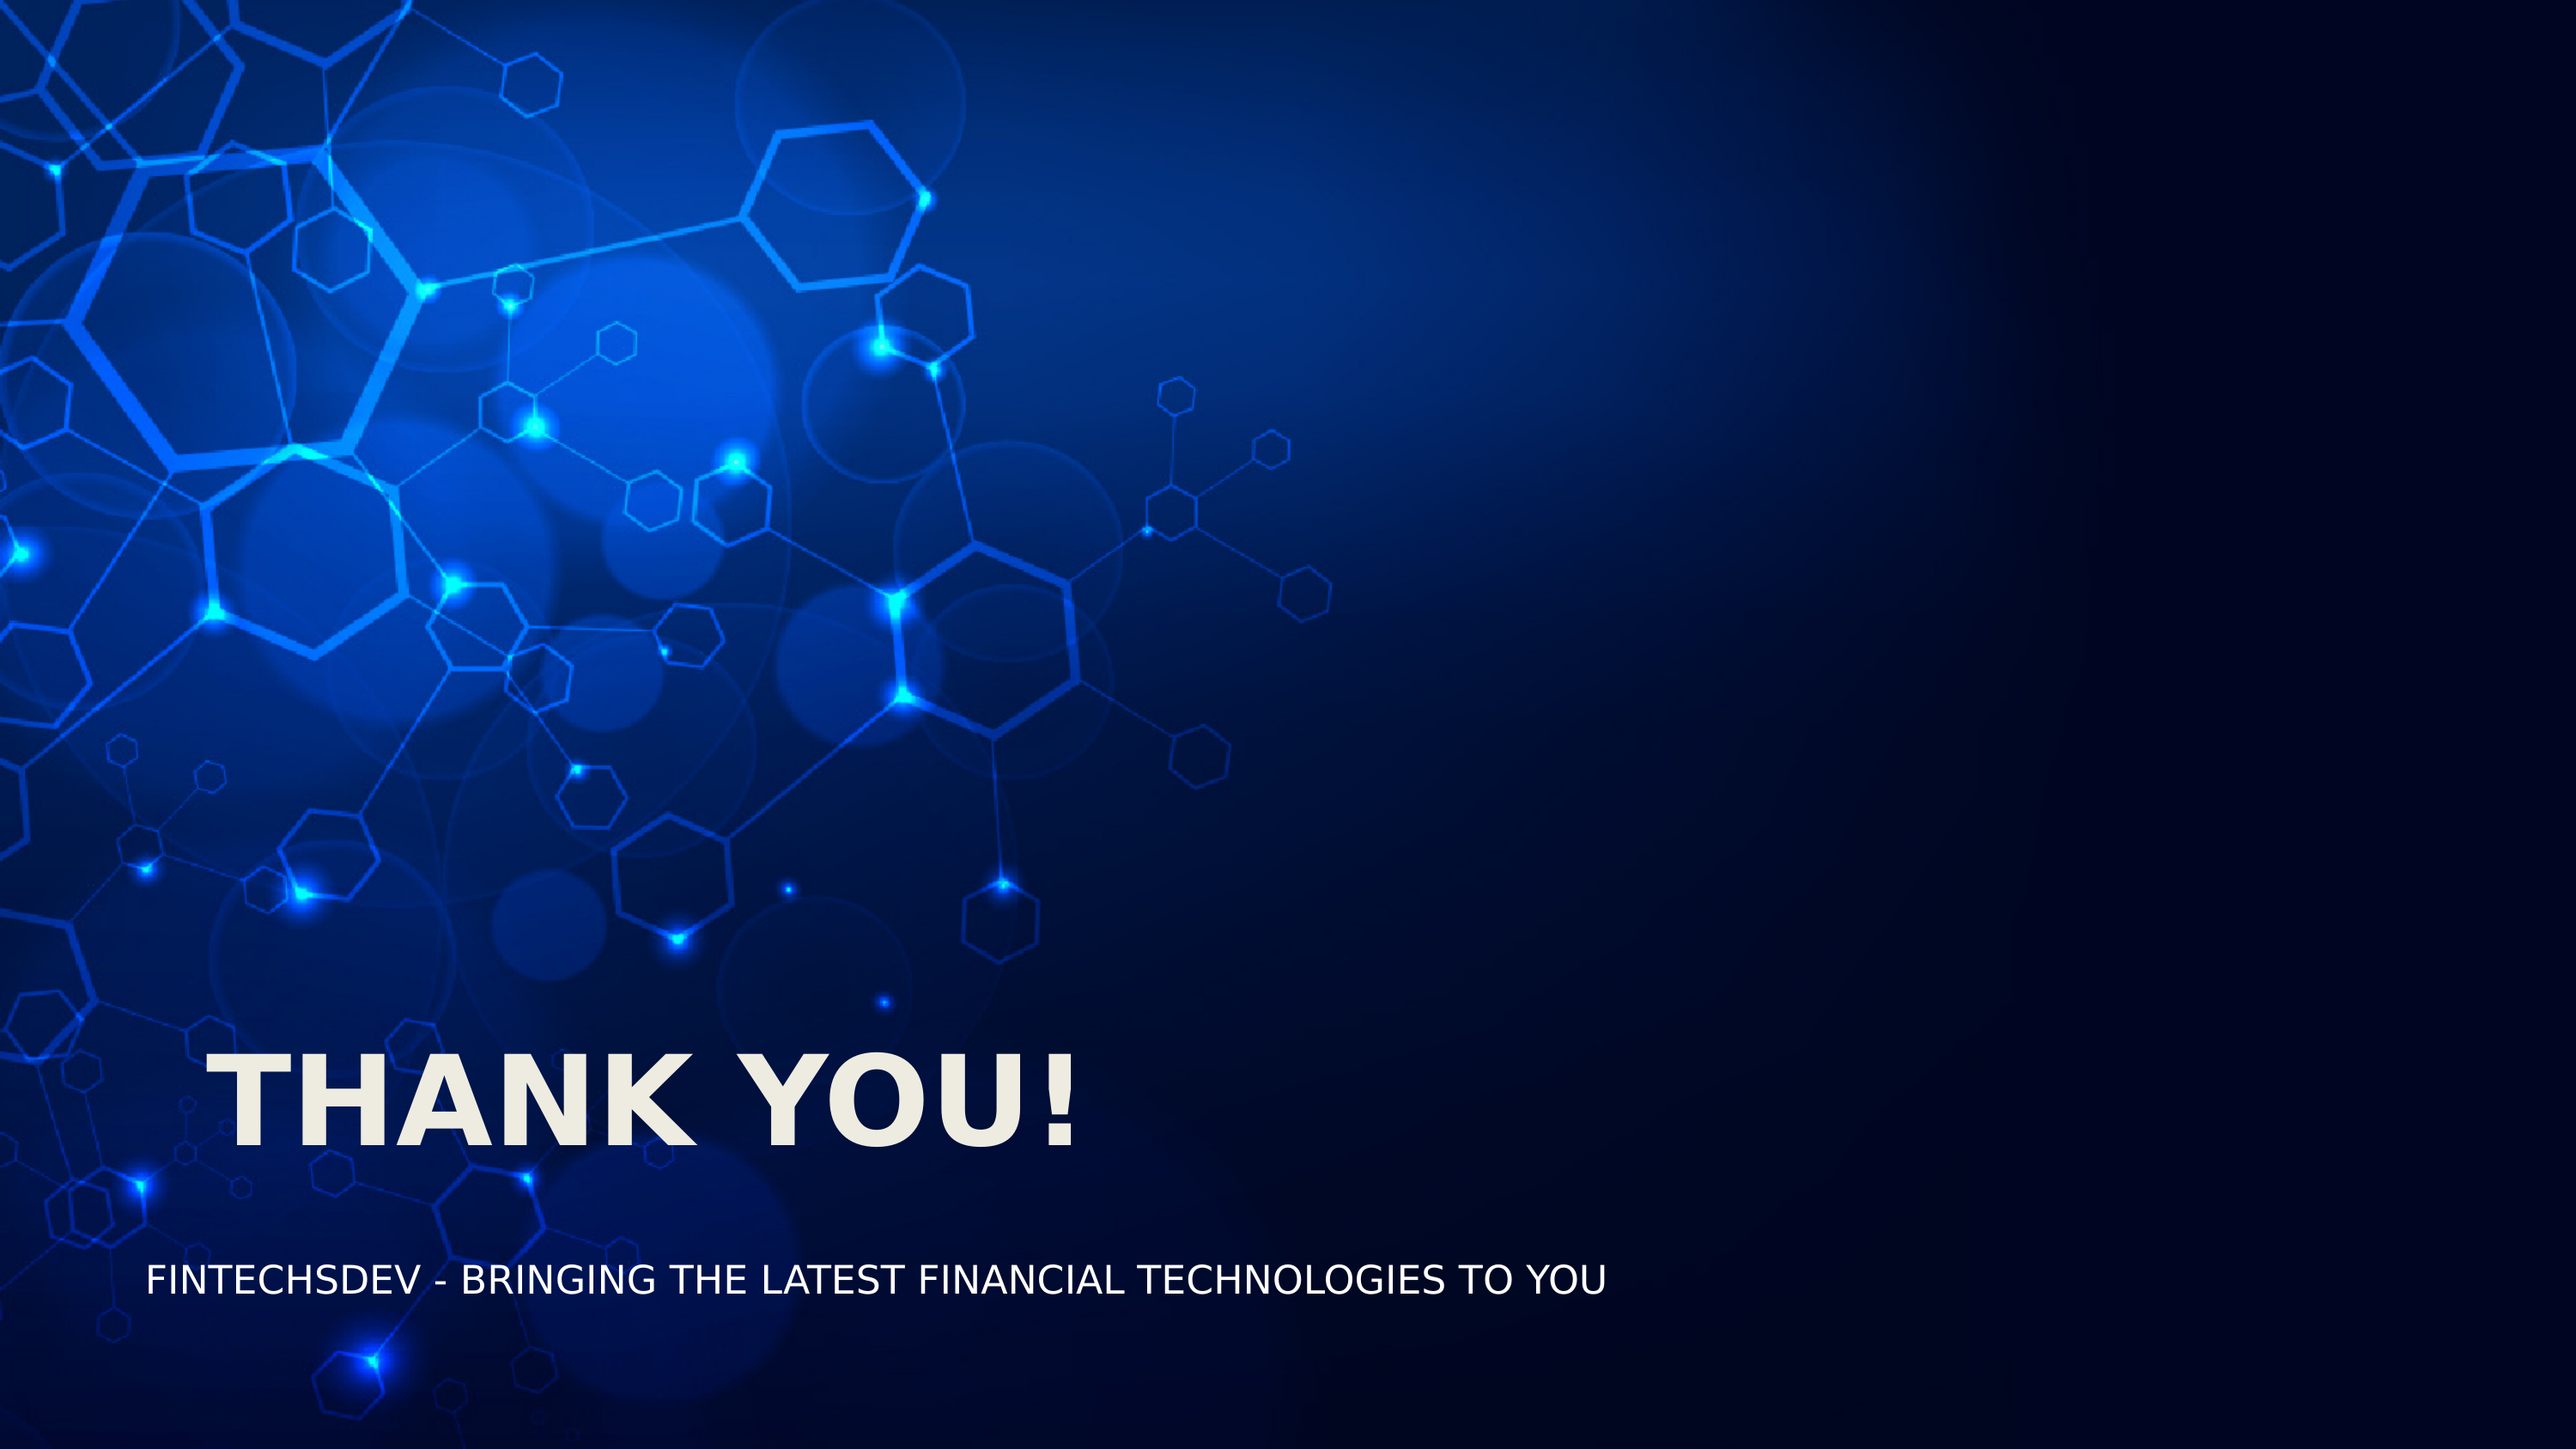

THANK YOU!
FINTECHSDEV - BRINGING THE LATEST FINANCIAL TECHNOLOGIES TO YOU